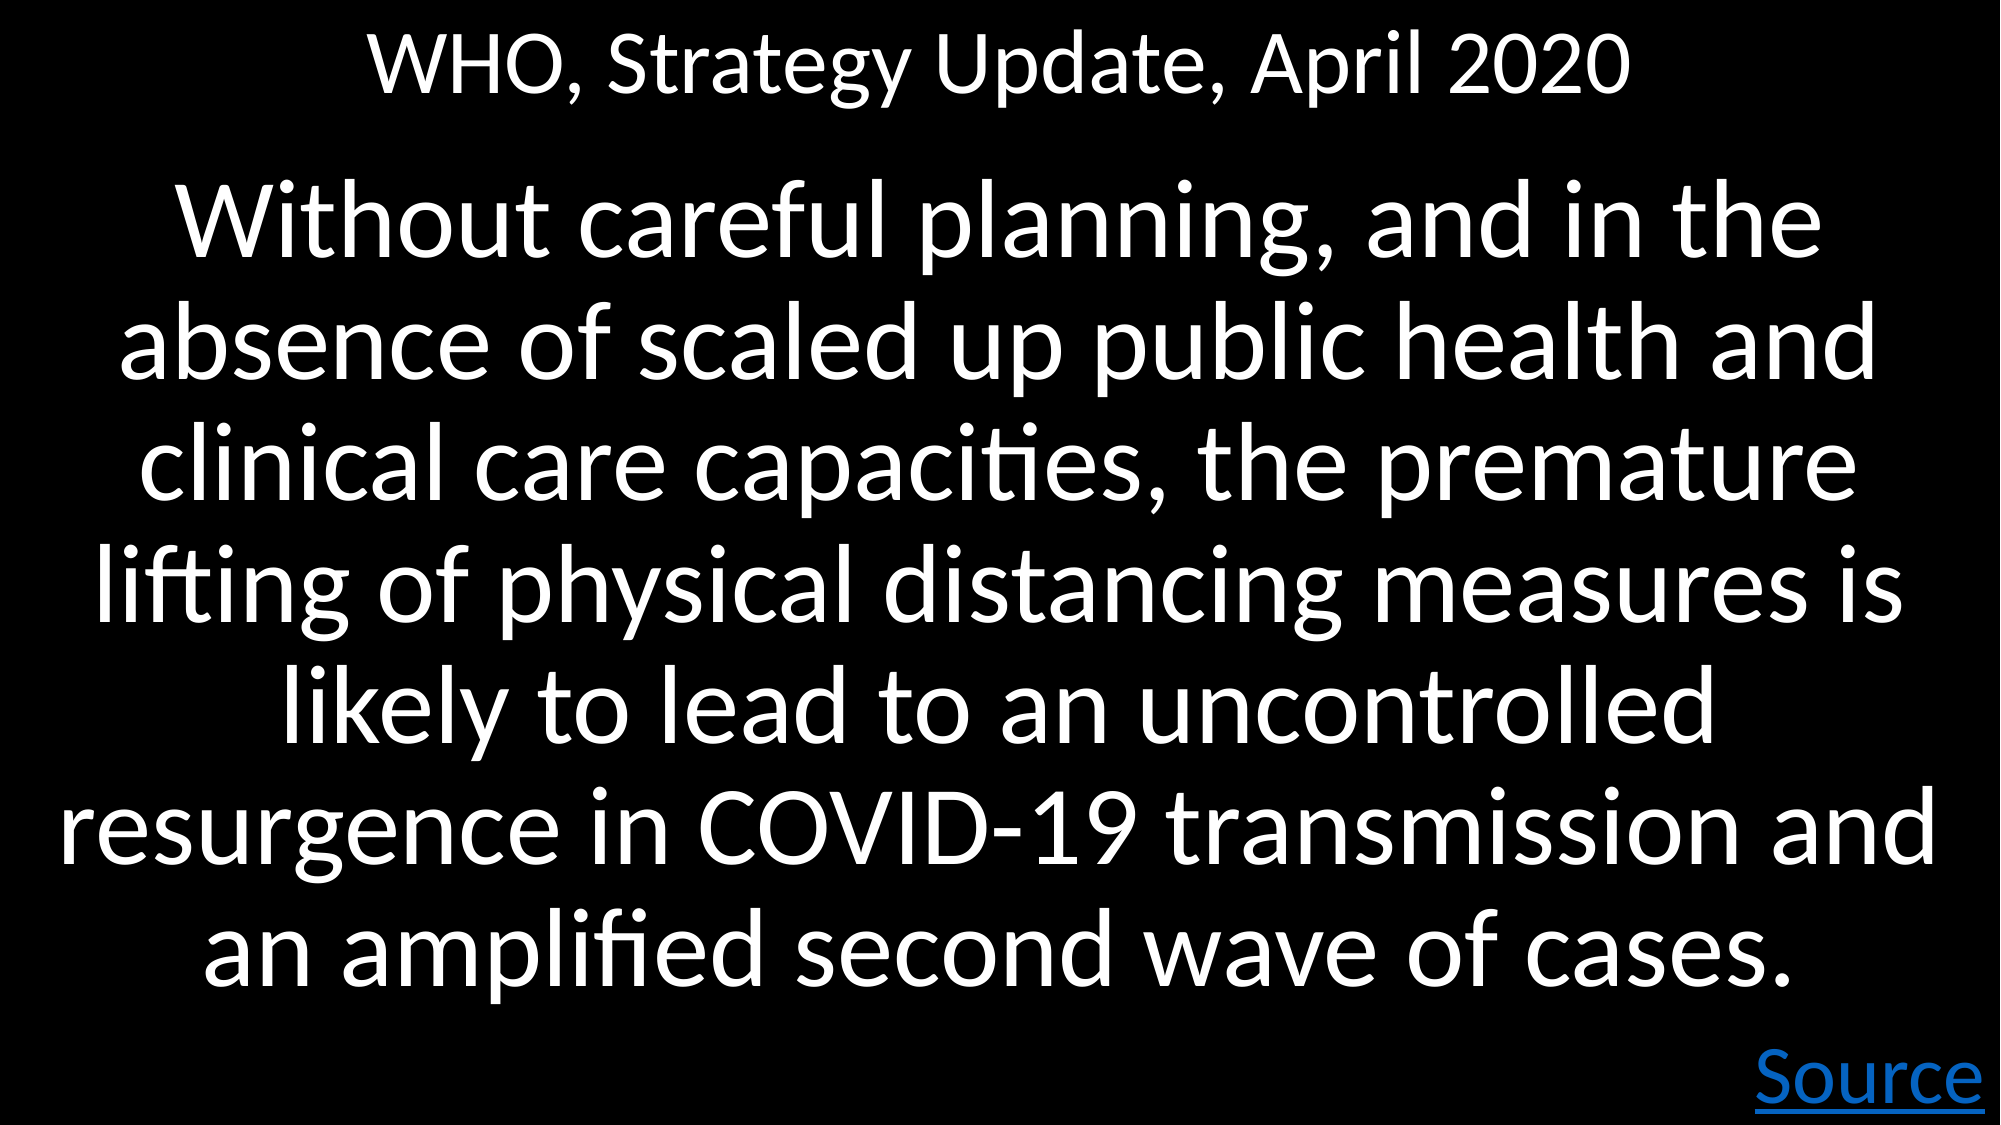

# WHO, Strategy Update, April 2020
Without careful planning, and in the absence of scaled up public health and clinical care capacities, the premature lifting of physical distancing measures is likely to lead to an uncontrolled resurgence in COVID-19 transmission and an amplified second wave of cases.
Source